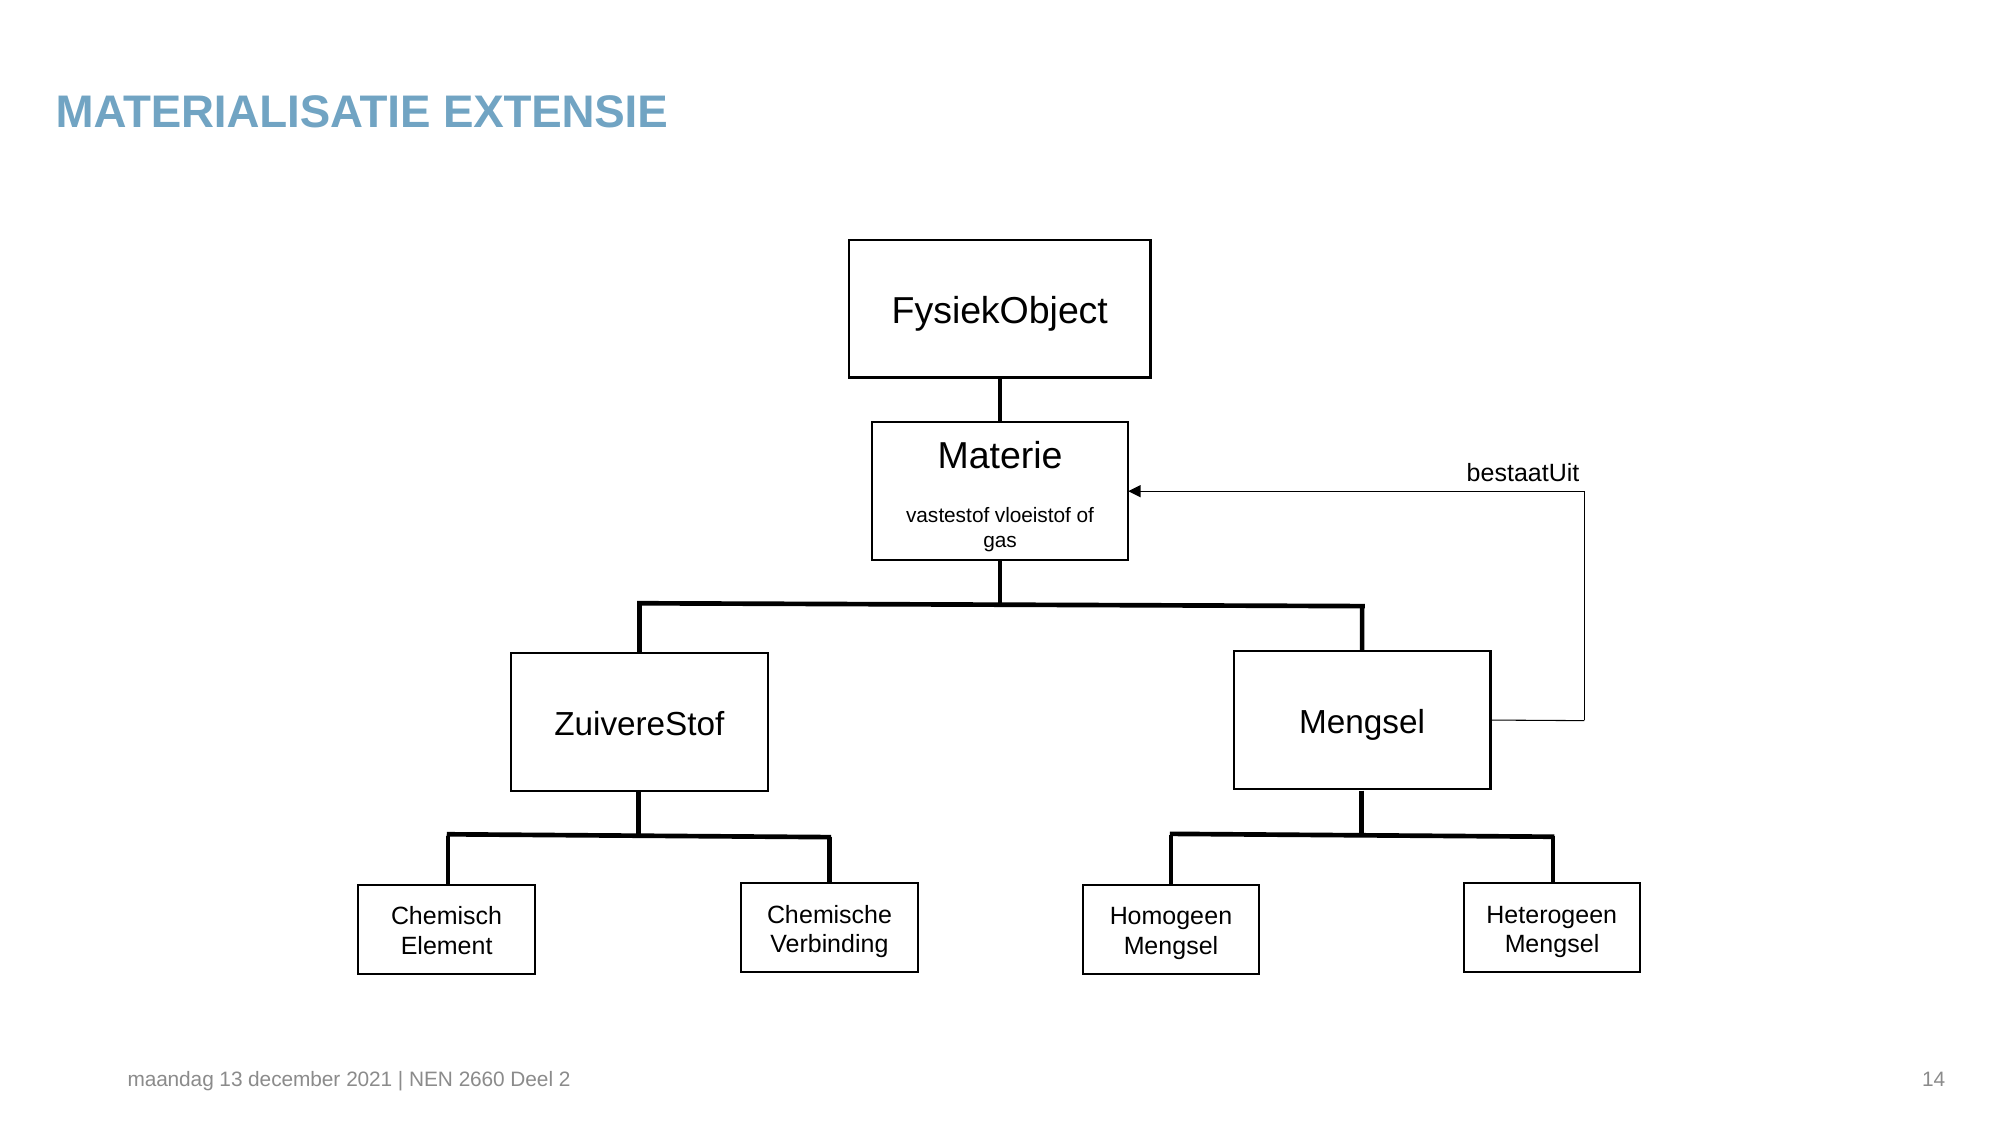

# Materialisatie Extensie

FysiekObject

Materie

vastestof vloeistof of gas

bestaatUit

Mengsel

ZuivereStof

Chemische
Verbinding

Heterogeen
Mengsel

Chemisch
Element

Homogeen
Mengsel

maandag 13 december 2021 | NEN 2660 Deel 2
14